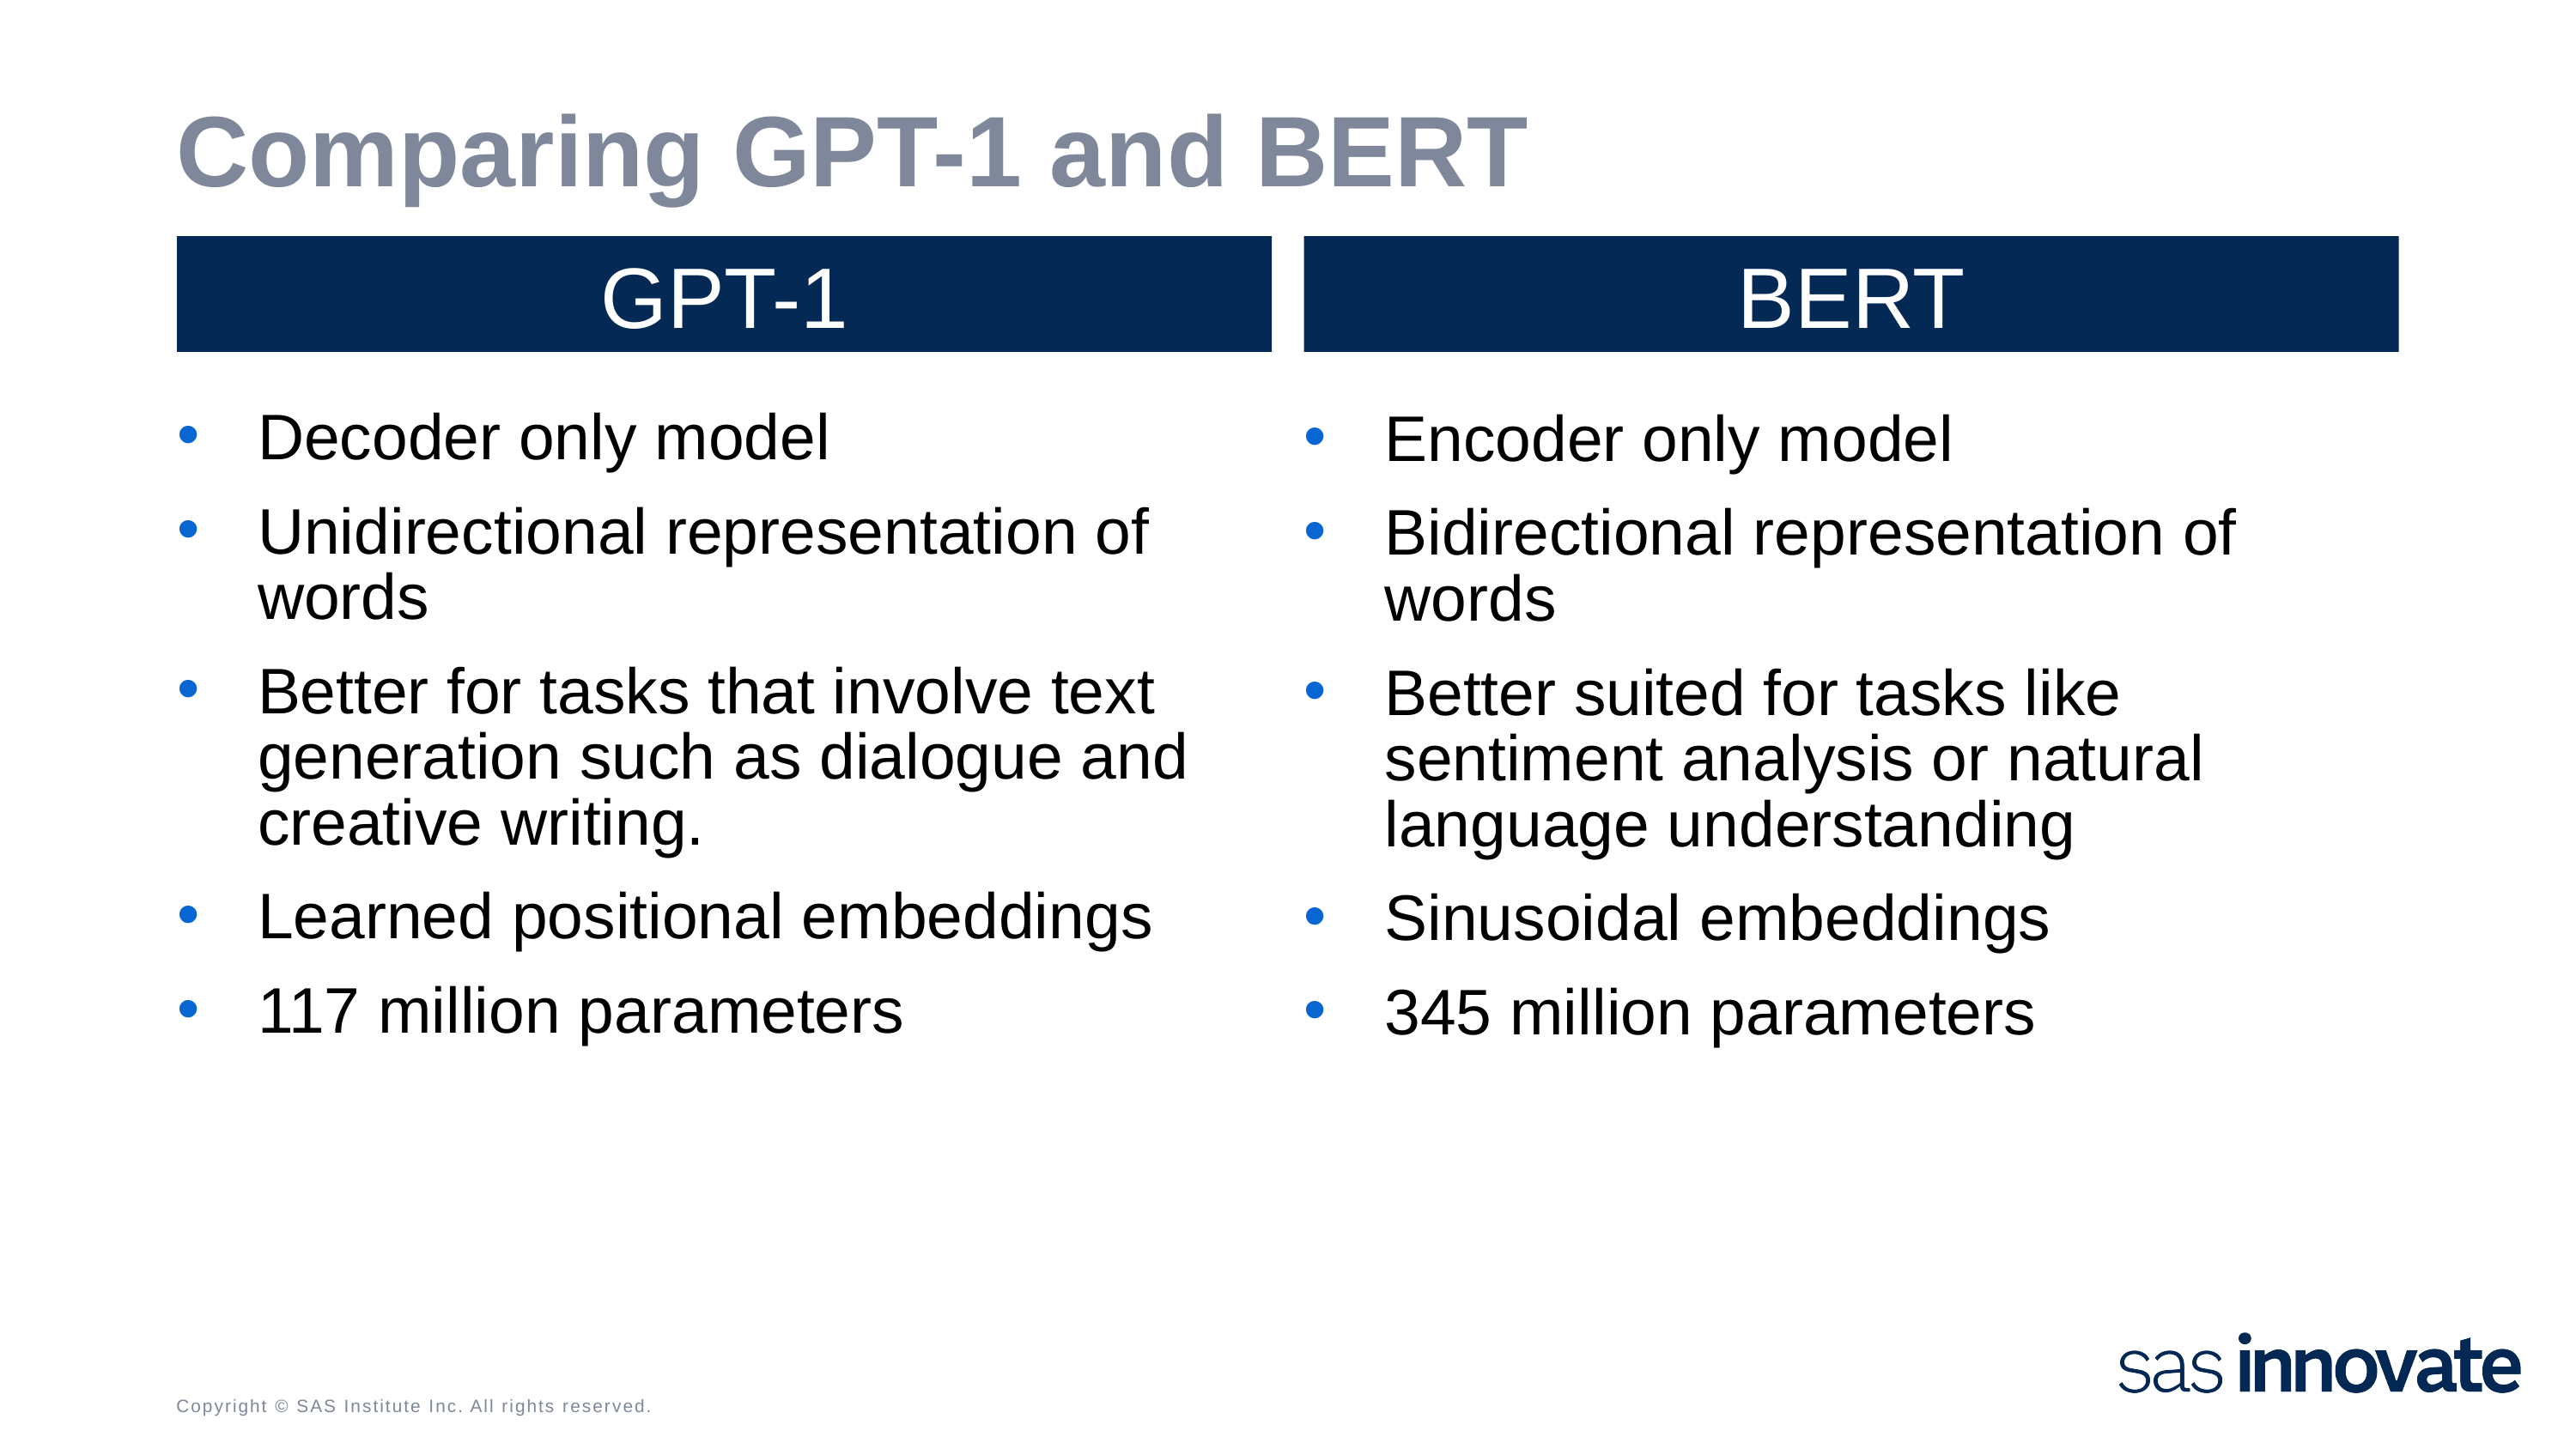

# Comparing GPT-1 and BERT
GPT-1
BERT
Decoder only model
Unidirectional representation of words
Better for tasks that involve text generation such as dialogue and creative writing.
Learned positional embeddings
117 million parameters
Encoder only model
Bidirectional representation of words
Better suited for tasks like sentiment analysis or natural language understanding
Sinusoidal embeddings
345 million parameters